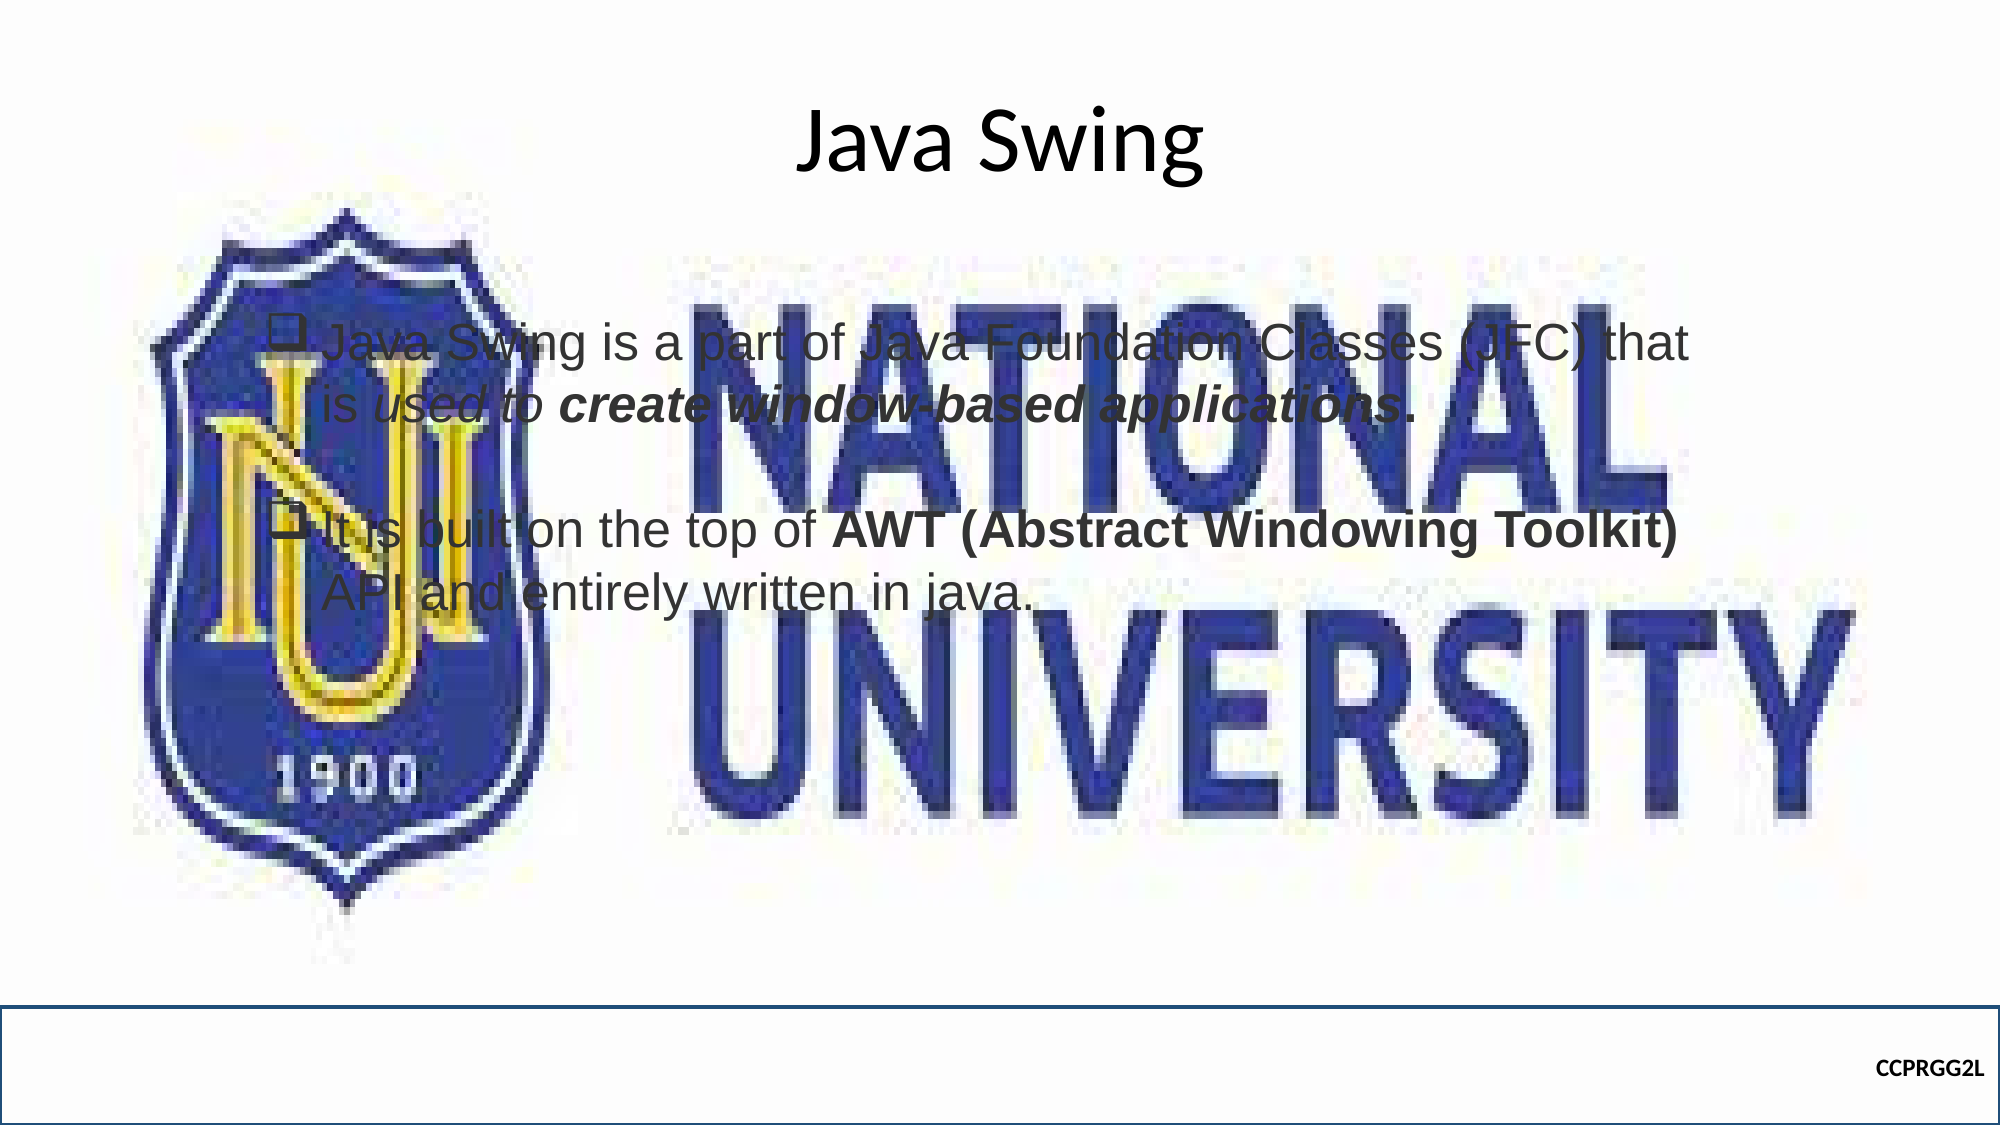

# Java Swing
Java Swing is a part of Java Foundation Classes (JFC) that is used to create window-based applications.

It is built on the top of AWT (Abstract Windowing Toolkit) API and entirely written in java.
CCPRGG2L